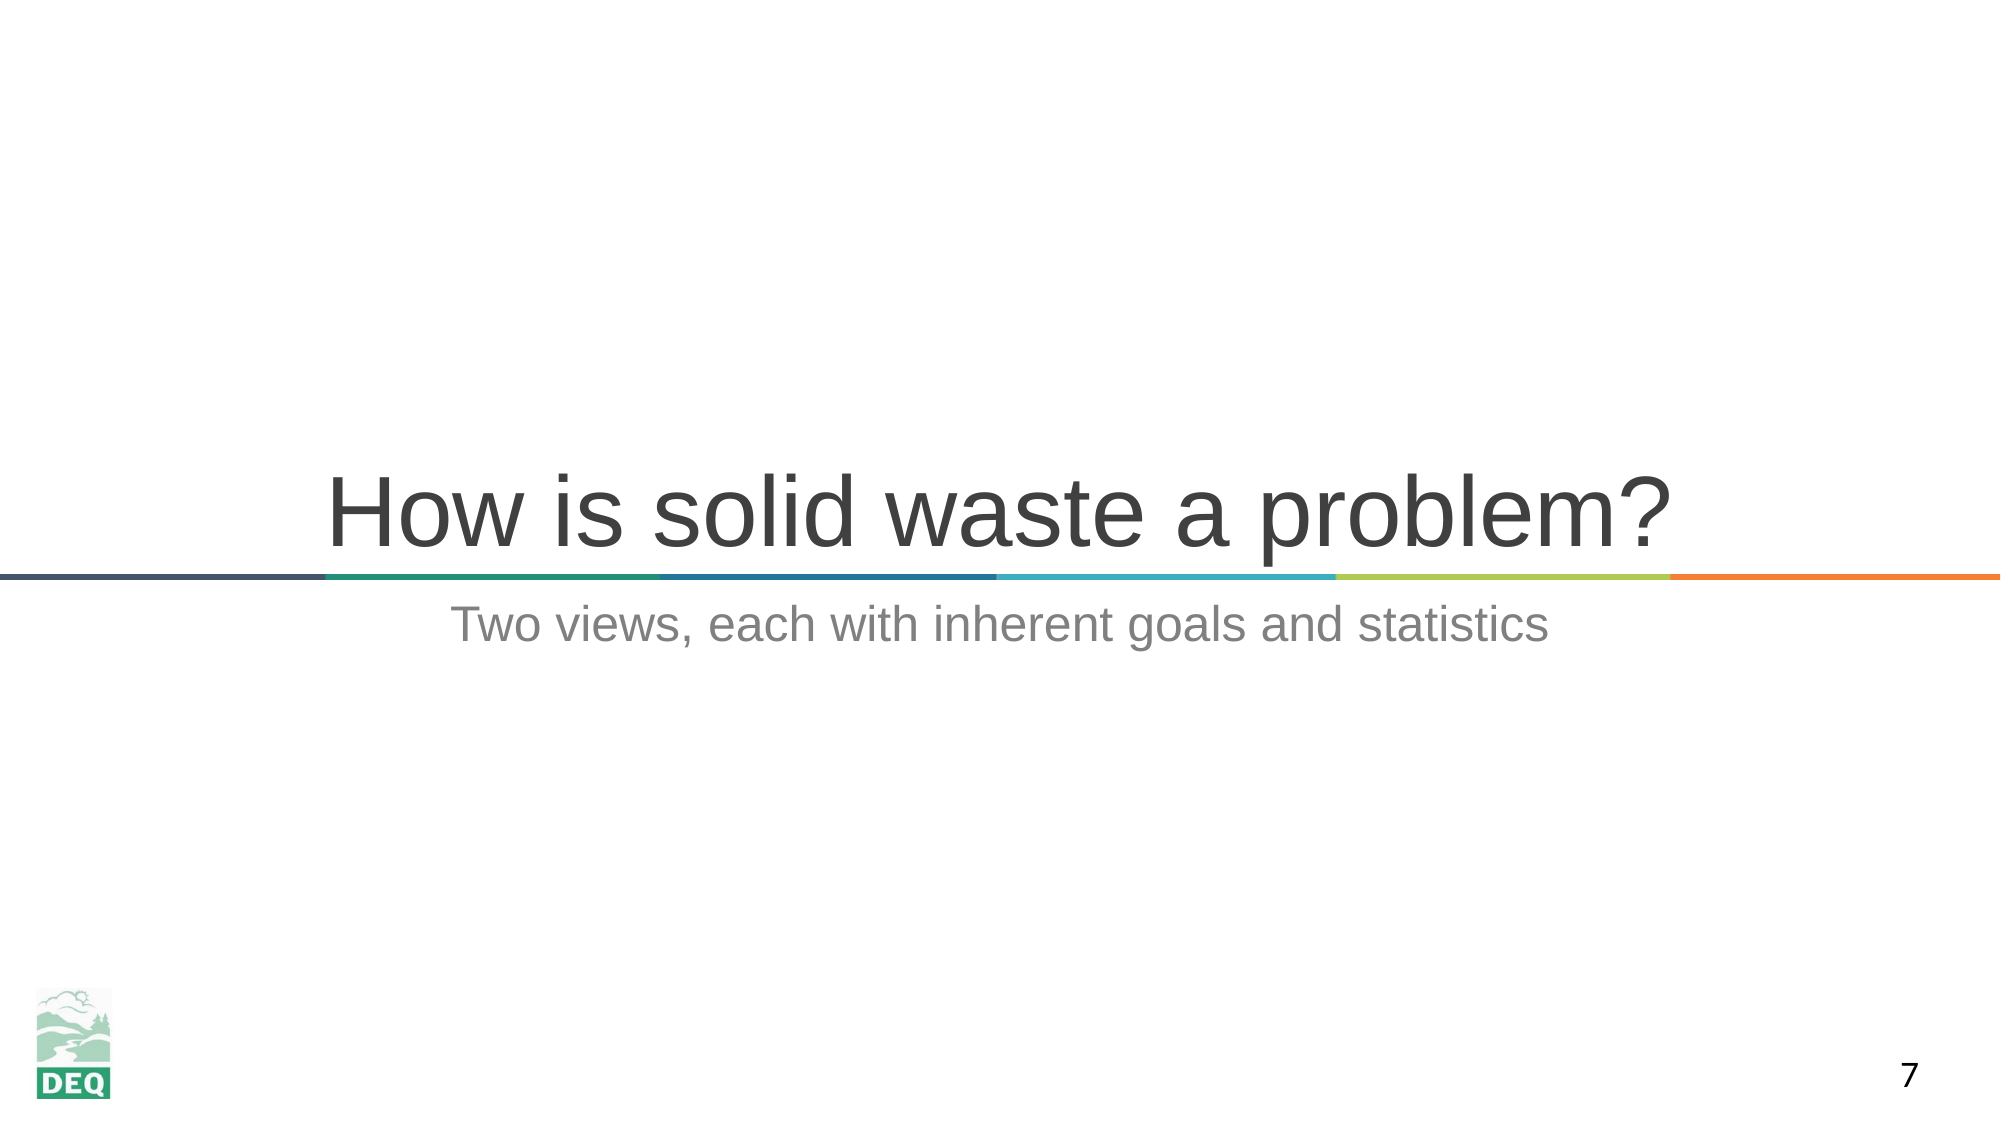

# How is solid waste a problem?
Two views, each with inherent goals and statistics
7